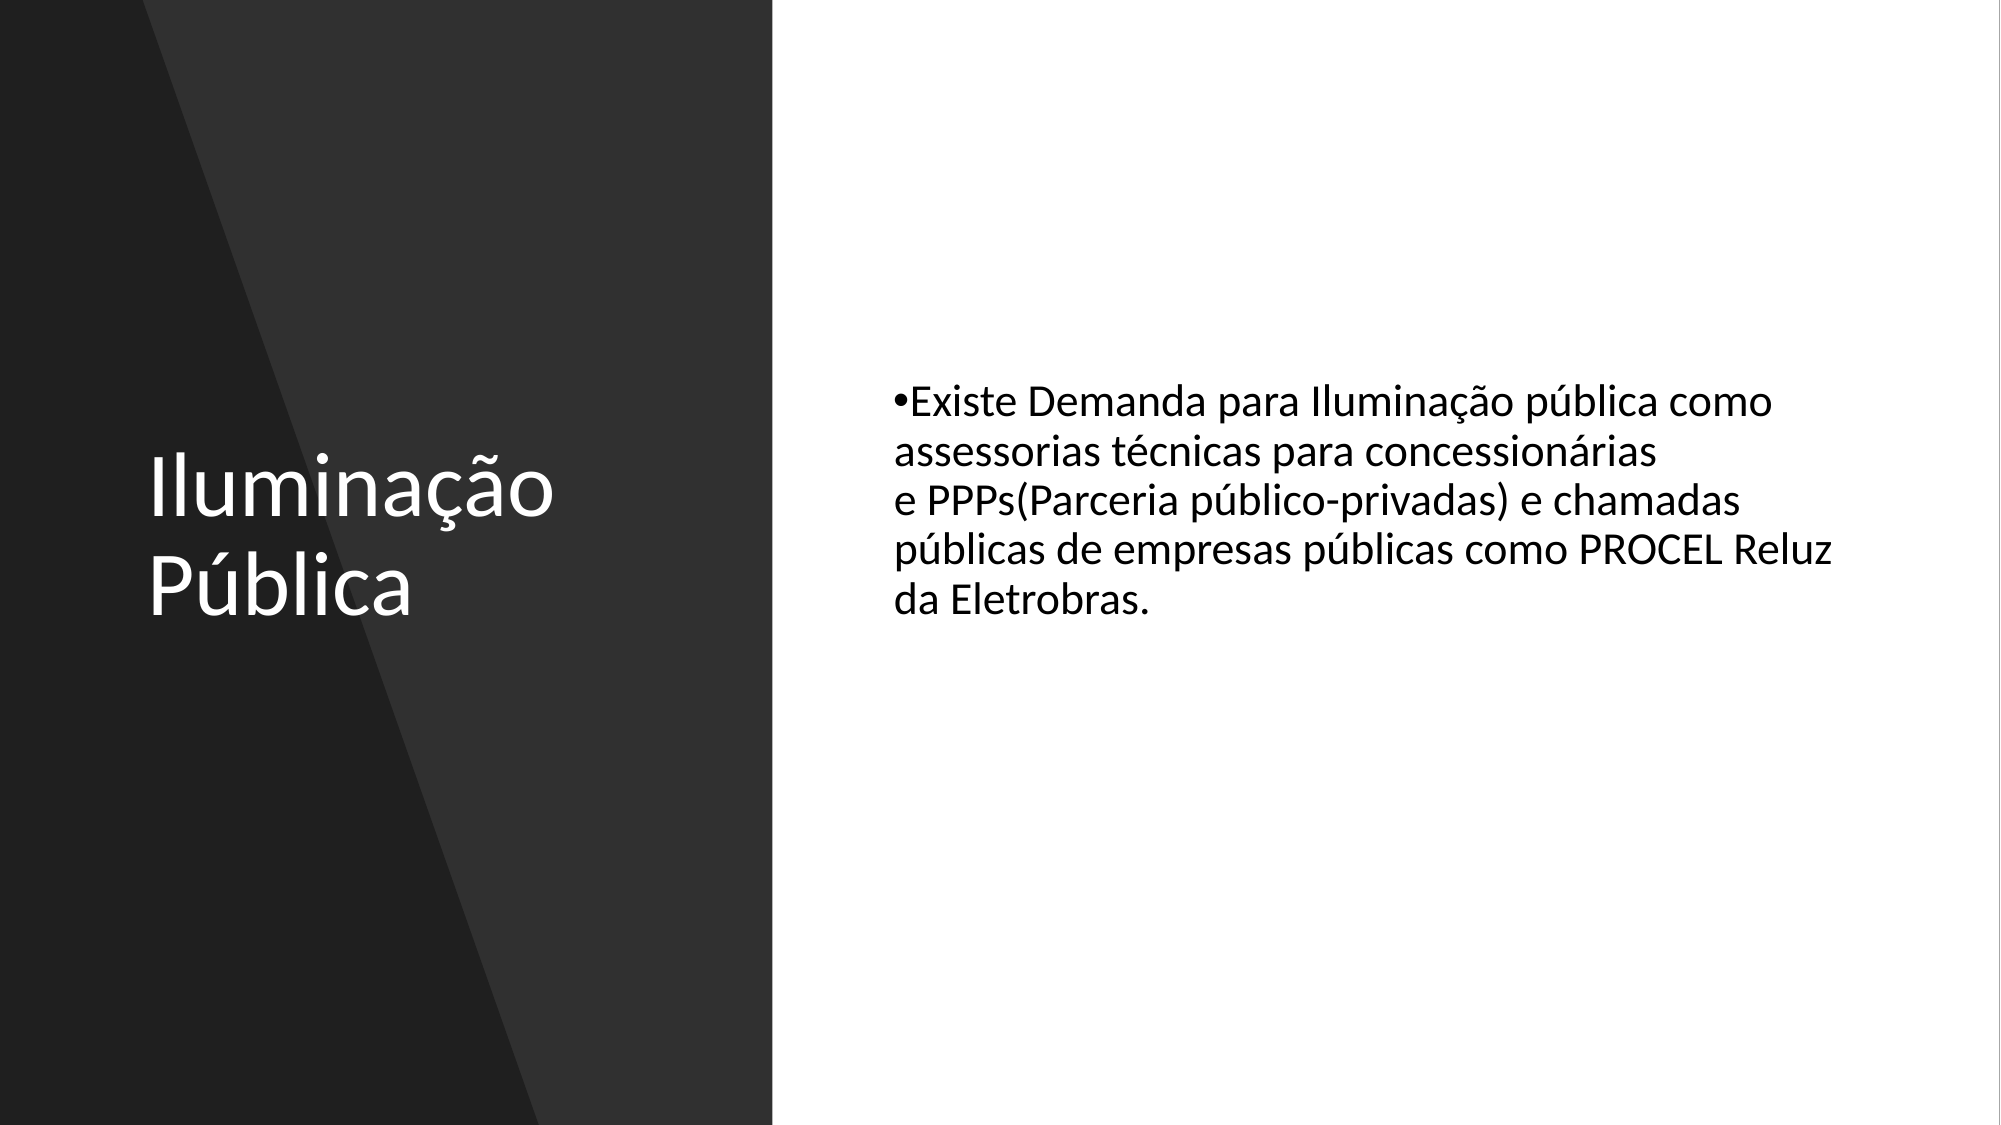

Iluminação Pública
Existe Demanda para Iluminação pública como assessorias técnicas para concessionárias e PPPs(Parceria público-privadas) e chamadas públicas de empresas públicas como PROCEL Reluz da Eletrobras.